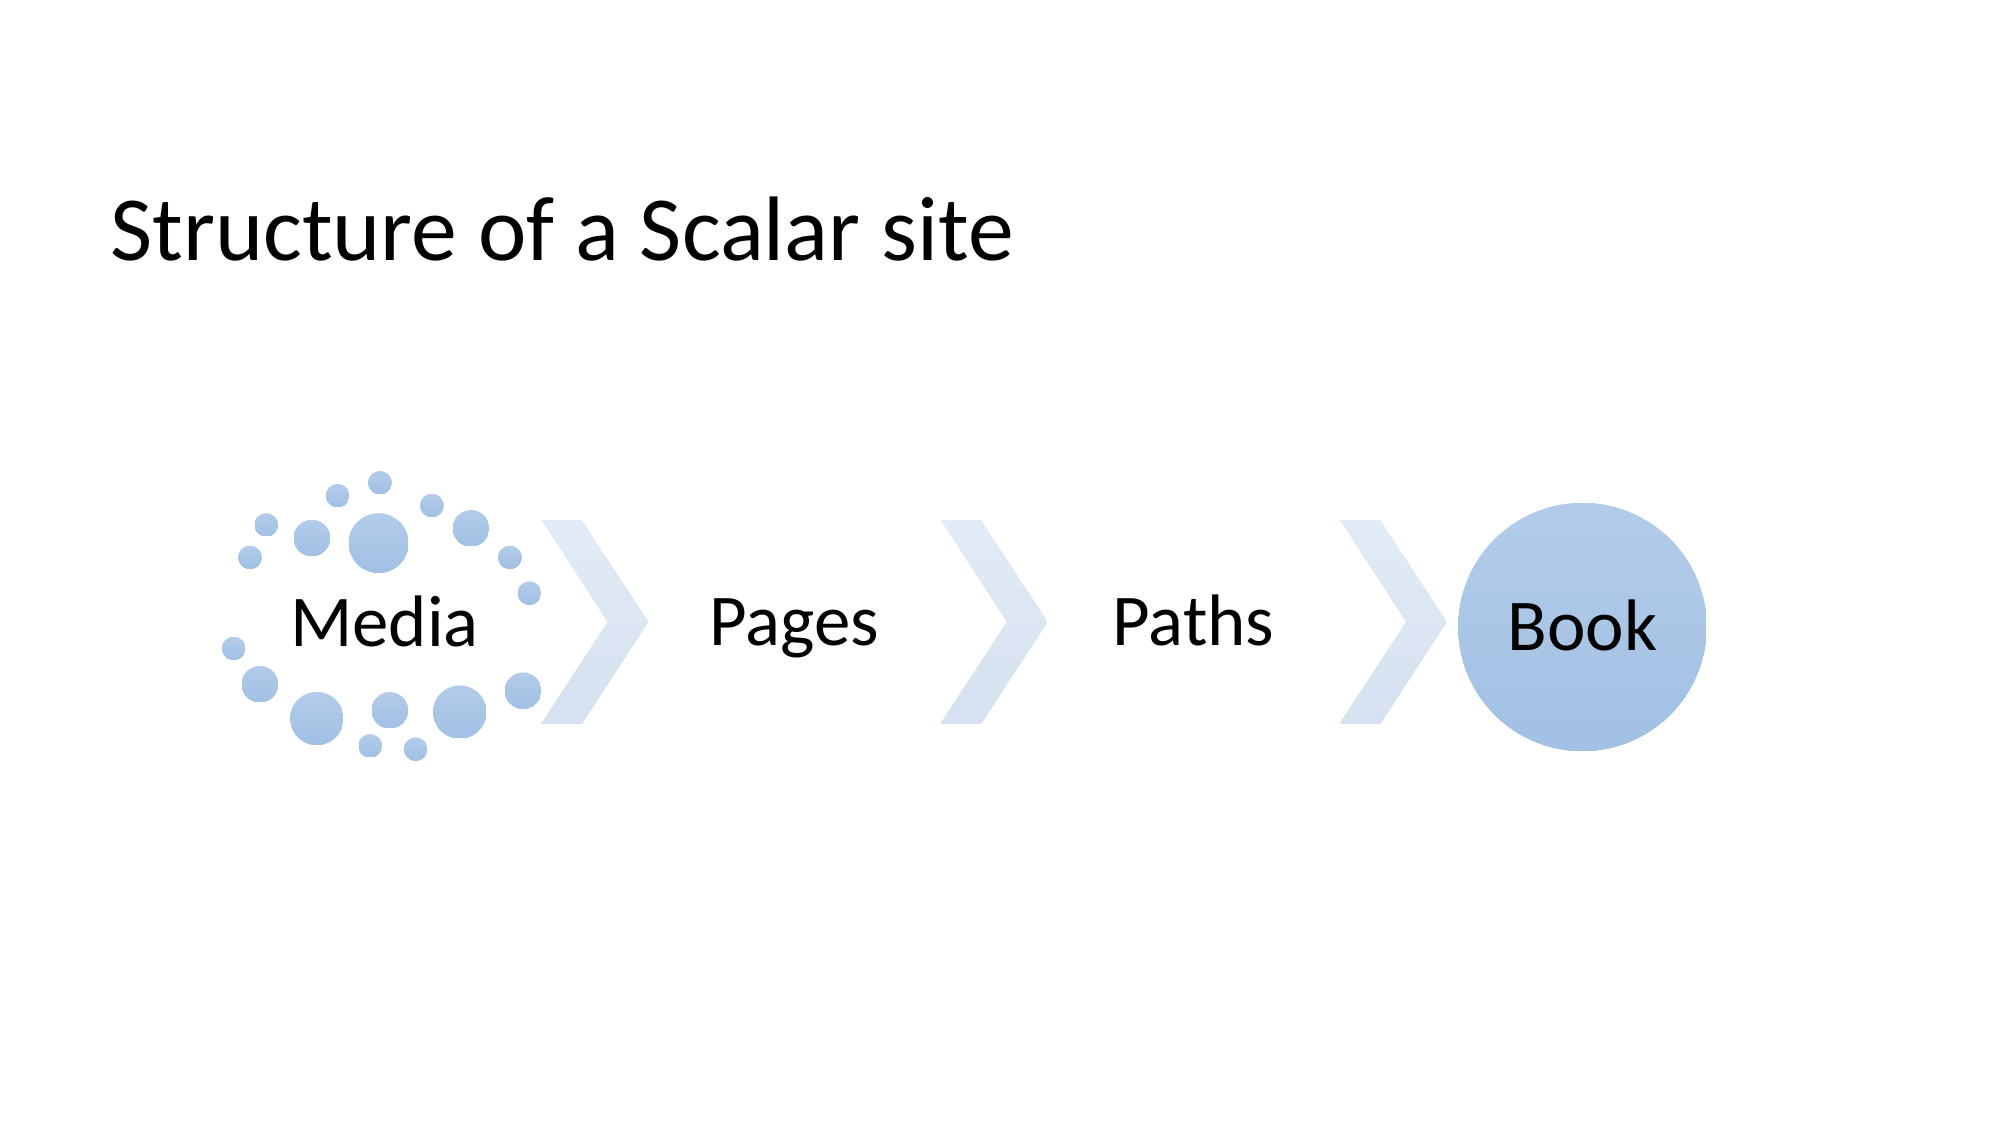

# Structure of a Scalar site
Media
Pages
Paths
Book